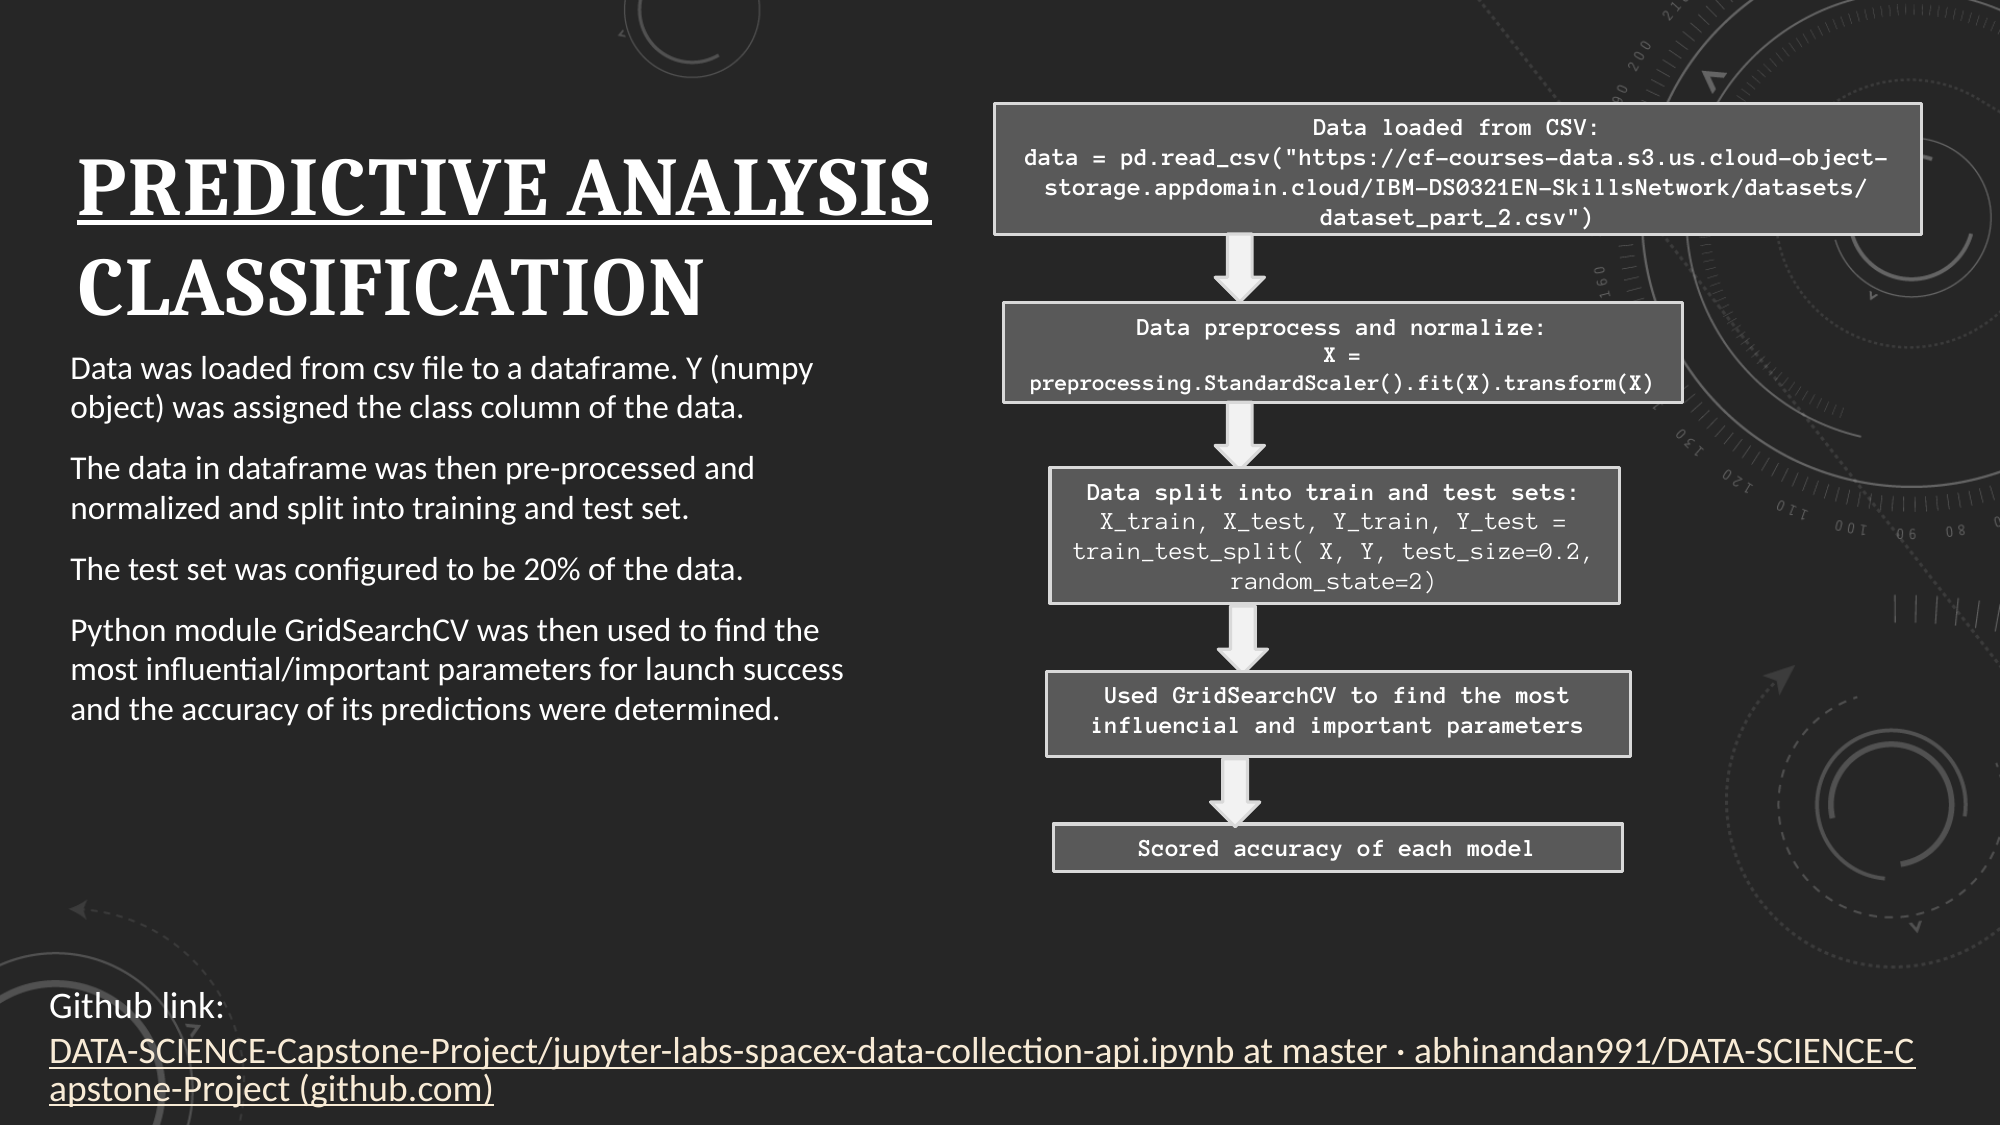

# PREDICTIVE ANALYSIS CLASSIFICATION
Data loaded from CSV:
data = pd.read_csv("https://cf-courses-data.s3.us.cloud-object-storage.appdomain.cloud/IBM-DS0321EN-SkillsNetwork/datasets/dataset_part_2.csv")

Data preprocess and normalize:
X = preprocessing.StandardScaler().fit(X).transform(X)
Data was loaded from csv file to a dataframe. Y (numpy object) was assigned the class column of the data.
The data in dataframe was then pre-processed and normalized and split into training and test set.
The test set was configured to be 20% of the data.
Python module GridSearchCV was then used to find the most influential/important parameters for launch success and the accuracy of its predictions were determined.

Data split into train and test sets:
X_train, X_test, Y_train, Y_test = train_test_split( X, Y, test_size=0.2, random_state=2)

Used GridSearchCV to find the most influencial and important parameters

Scored accuracy of each model

Github link: DATA-SCIENCE-Capstone-Project/jupyter-labs-spacex-data-collection-api.ipynb at master · abhinandan991/DATA-SCIENCE-Capstone-Project (github.com)